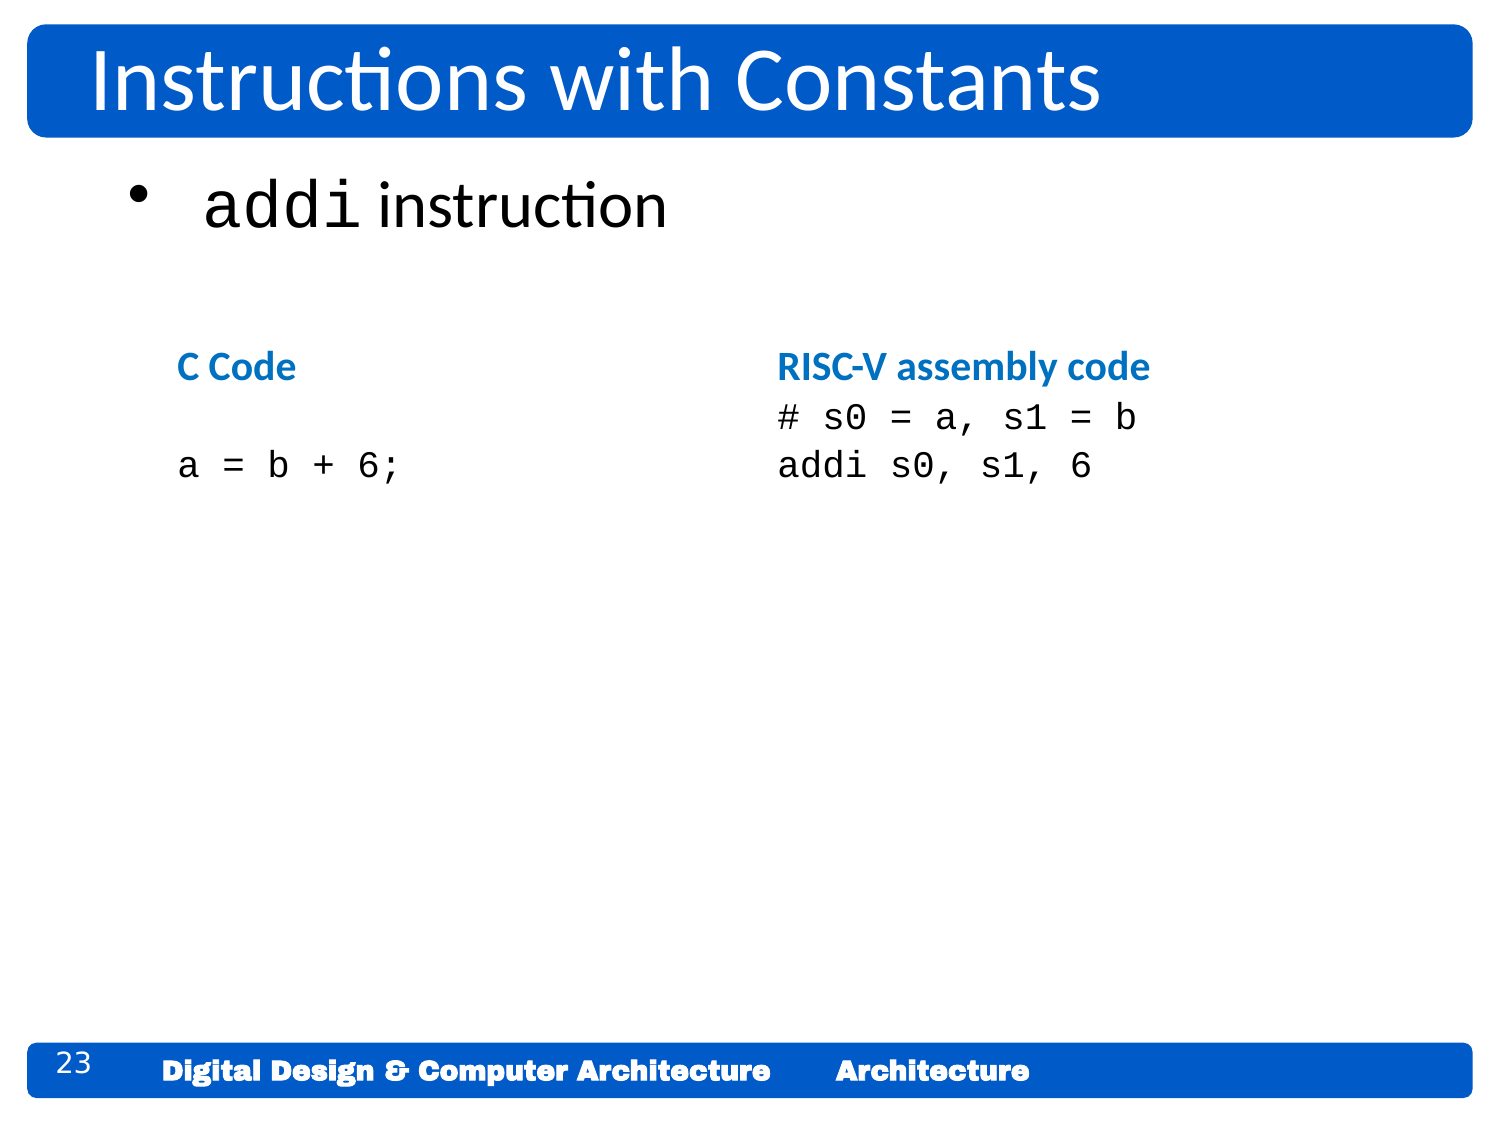

Instructions with Constants
addi instruction

C Code

a = b + 6;
RISC-V assembly code
# s0 = a, s1 = b
addi s0, s1, 6
23